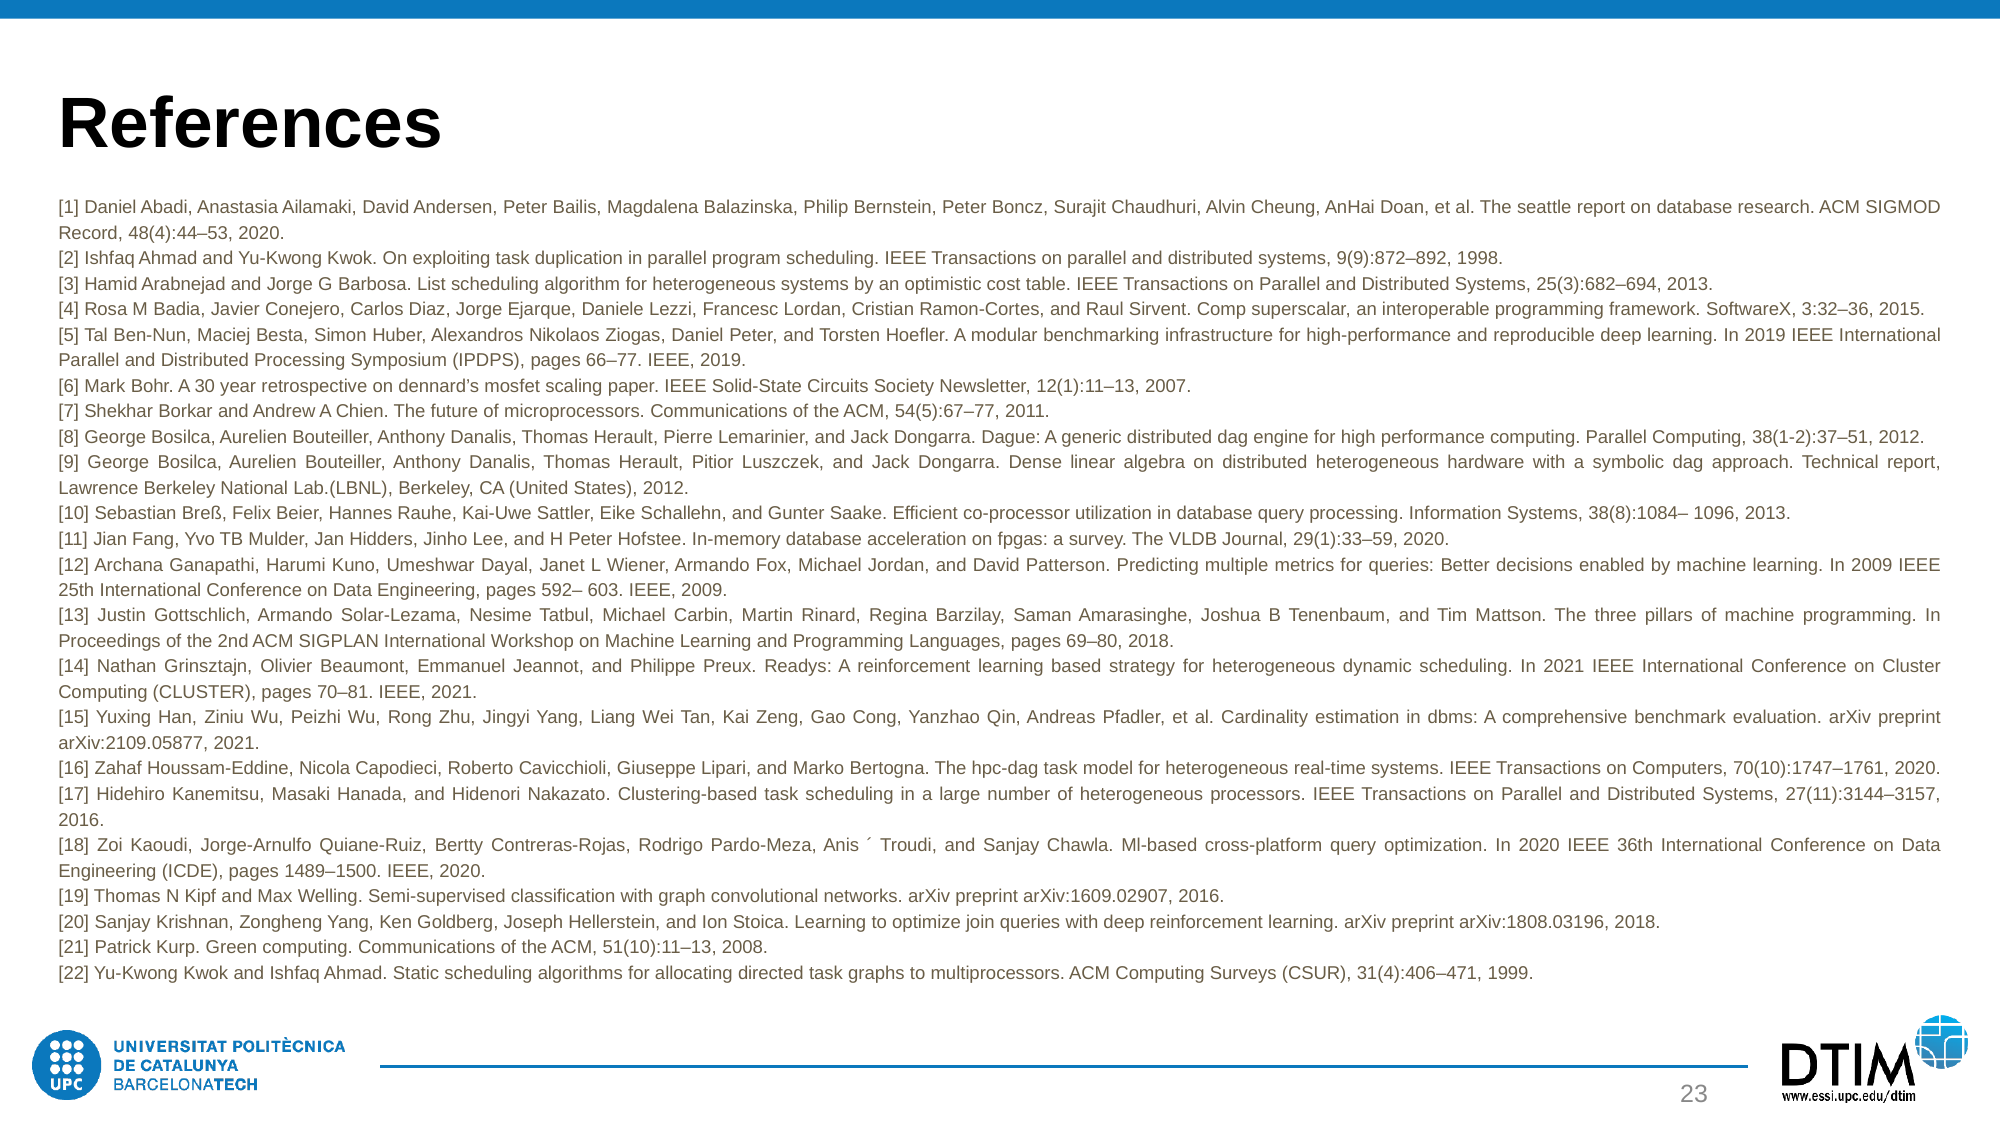

References
[1] Daniel Abadi, Anastasia Ailamaki, David Andersen, Peter Bailis, Magdalena Balazinska, Philip Bernstein, Peter Boncz, Surajit Chaudhuri, Alvin Cheung, AnHai Doan, et al. The seattle report on database research. ACM SIGMOD Record, 48(4):44–53, 2020.
[2] Ishfaq Ahmad and Yu-Kwong Kwok. On exploiting task duplication in parallel program scheduling. IEEE Transactions on parallel and distributed systems, 9(9):872–892, 1998.
[3] Hamid Arabnejad and Jorge G Barbosa. List scheduling algorithm for heterogeneous systems by an optimistic cost table. IEEE Transactions on Parallel and Distributed Systems, 25(3):682–694, 2013.
[4] Rosa M Badia, Javier Conejero, Carlos Diaz, Jorge Ejarque, Daniele Lezzi, Francesc Lordan, Cristian Ramon-Cortes, and Raul Sirvent. Comp superscalar, an interoperable programming framework. SoftwareX, 3:32–36, 2015.
[5] Tal Ben-Nun, Maciej Besta, Simon Huber, Alexandros Nikolaos Ziogas, Daniel Peter, and Torsten Hoefler. A modular benchmarking infrastructure for high-performance and reproducible deep learning. In 2019 IEEE International Parallel and Distributed Processing Symposium (IPDPS), pages 66–77. IEEE, 2019.
[6] Mark Bohr. A 30 year retrospective on dennard’s mosfet scaling paper. IEEE Solid-State Circuits Society Newsletter, 12(1):11–13, 2007.
[7] Shekhar Borkar and Andrew A Chien. The future of microprocessors. Communications of the ACM, 54(5):67–77, 2011.
[8] George Bosilca, Aurelien Bouteiller, Anthony Danalis, Thomas Herault, Pierre Lemarinier, and Jack Dongarra. Dague: A generic distributed dag engine for high performance computing. Parallel Computing, 38(1-2):37–51, 2012.
[9] George Bosilca, Aurelien Bouteiller, Anthony Danalis, Thomas Herault, Pitior Luszczek, and Jack Dongarra. Dense linear algebra on distributed heterogeneous hardware with a symbolic dag approach. Technical report, Lawrence Berkeley National Lab.(LBNL), Berkeley, CA (United States), 2012.
[10] Sebastian Breß, Felix Beier, Hannes Rauhe, Kai-Uwe Sattler, Eike Schallehn, and Gunter Saake. Efficient co-processor utilization in database query processing. Information Systems, 38(8):1084– 1096, 2013.
[11] Jian Fang, Yvo TB Mulder, Jan Hidders, Jinho Lee, and H Peter Hofstee. In-memory database acceleration on fpgas: a survey. The VLDB Journal, 29(1):33–59, 2020.
[12] Archana Ganapathi, Harumi Kuno, Umeshwar Dayal, Janet L Wiener, Armando Fox, Michael Jordan, and David Patterson. Predicting multiple metrics for queries: Better decisions enabled by machine learning. In 2009 IEEE 25th International Conference on Data Engineering, pages 592– 603. IEEE, 2009.
[13] Justin Gottschlich, Armando Solar-Lezama, Nesime Tatbul, Michael Carbin, Martin Rinard, Regina Barzilay, Saman Amarasinghe, Joshua B Tenenbaum, and Tim Mattson. The three pillars of machine programming. In Proceedings of the 2nd ACM SIGPLAN International Workshop on Machine Learning and Programming Languages, pages 69–80, 2018.
[14] Nathan Grinsztajn, Olivier Beaumont, Emmanuel Jeannot, and Philippe Preux. Readys: A reinforcement learning based strategy for heterogeneous dynamic scheduling. In 2021 IEEE International Conference on Cluster Computing (CLUSTER), pages 70–81. IEEE, 2021.
[15] Yuxing Han, Ziniu Wu, Peizhi Wu, Rong Zhu, Jingyi Yang, Liang Wei Tan, Kai Zeng, Gao Cong, Yanzhao Qin, Andreas Pfadler, et al. Cardinality estimation in dbms: A comprehensive benchmark evaluation. arXiv preprint arXiv:2109.05877, 2021.
[16] Zahaf Houssam-Eddine, Nicola Capodieci, Roberto Cavicchioli, Giuseppe Lipari, and Marko Bertogna. The hpc-dag task model for heterogeneous real-time systems. IEEE Transactions on Computers, 70(10):1747–1761, 2020.
[17] Hidehiro Kanemitsu, Masaki Hanada, and Hidenori Nakazato. Clustering-based task scheduling in a large number of heterogeneous processors. IEEE Transactions on Parallel and Distributed Systems, 27(11):3144–3157, 2016.
[18] Zoi Kaoudi, Jorge-Arnulfo Quiane-Ruiz, Bertty Contreras-Rojas, Rodrigo Pardo-Meza, Anis ´ Troudi, and Sanjay Chawla. Ml-based cross-platform query optimization. In 2020 IEEE 36th International Conference on Data Engineering (ICDE), pages 1489–1500. IEEE, 2020.
[19] Thomas N Kipf and Max Welling. Semi-supervised classification with graph convolutional networks. arXiv preprint arXiv:1609.02907, 2016.
[20] Sanjay Krishnan, Zongheng Yang, Ken Goldberg, Joseph Hellerstein, and Ion Stoica. Learning to optimize join queries with deep reinforcement learning. arXiv preprint arXiv:1808.03196, 2018.
[21] Patrick Kurp. Green computing. Communications of the ACM, 51(10):11–13, 2008.
[22] Yu-Kwong Kwok and Ishfaq Ahmad. Static scheduling algorithms for allocating directed task graphs to multiprocessors. ACM Computing Surveys (CSUR), 31(4):406–471, 1999.

23